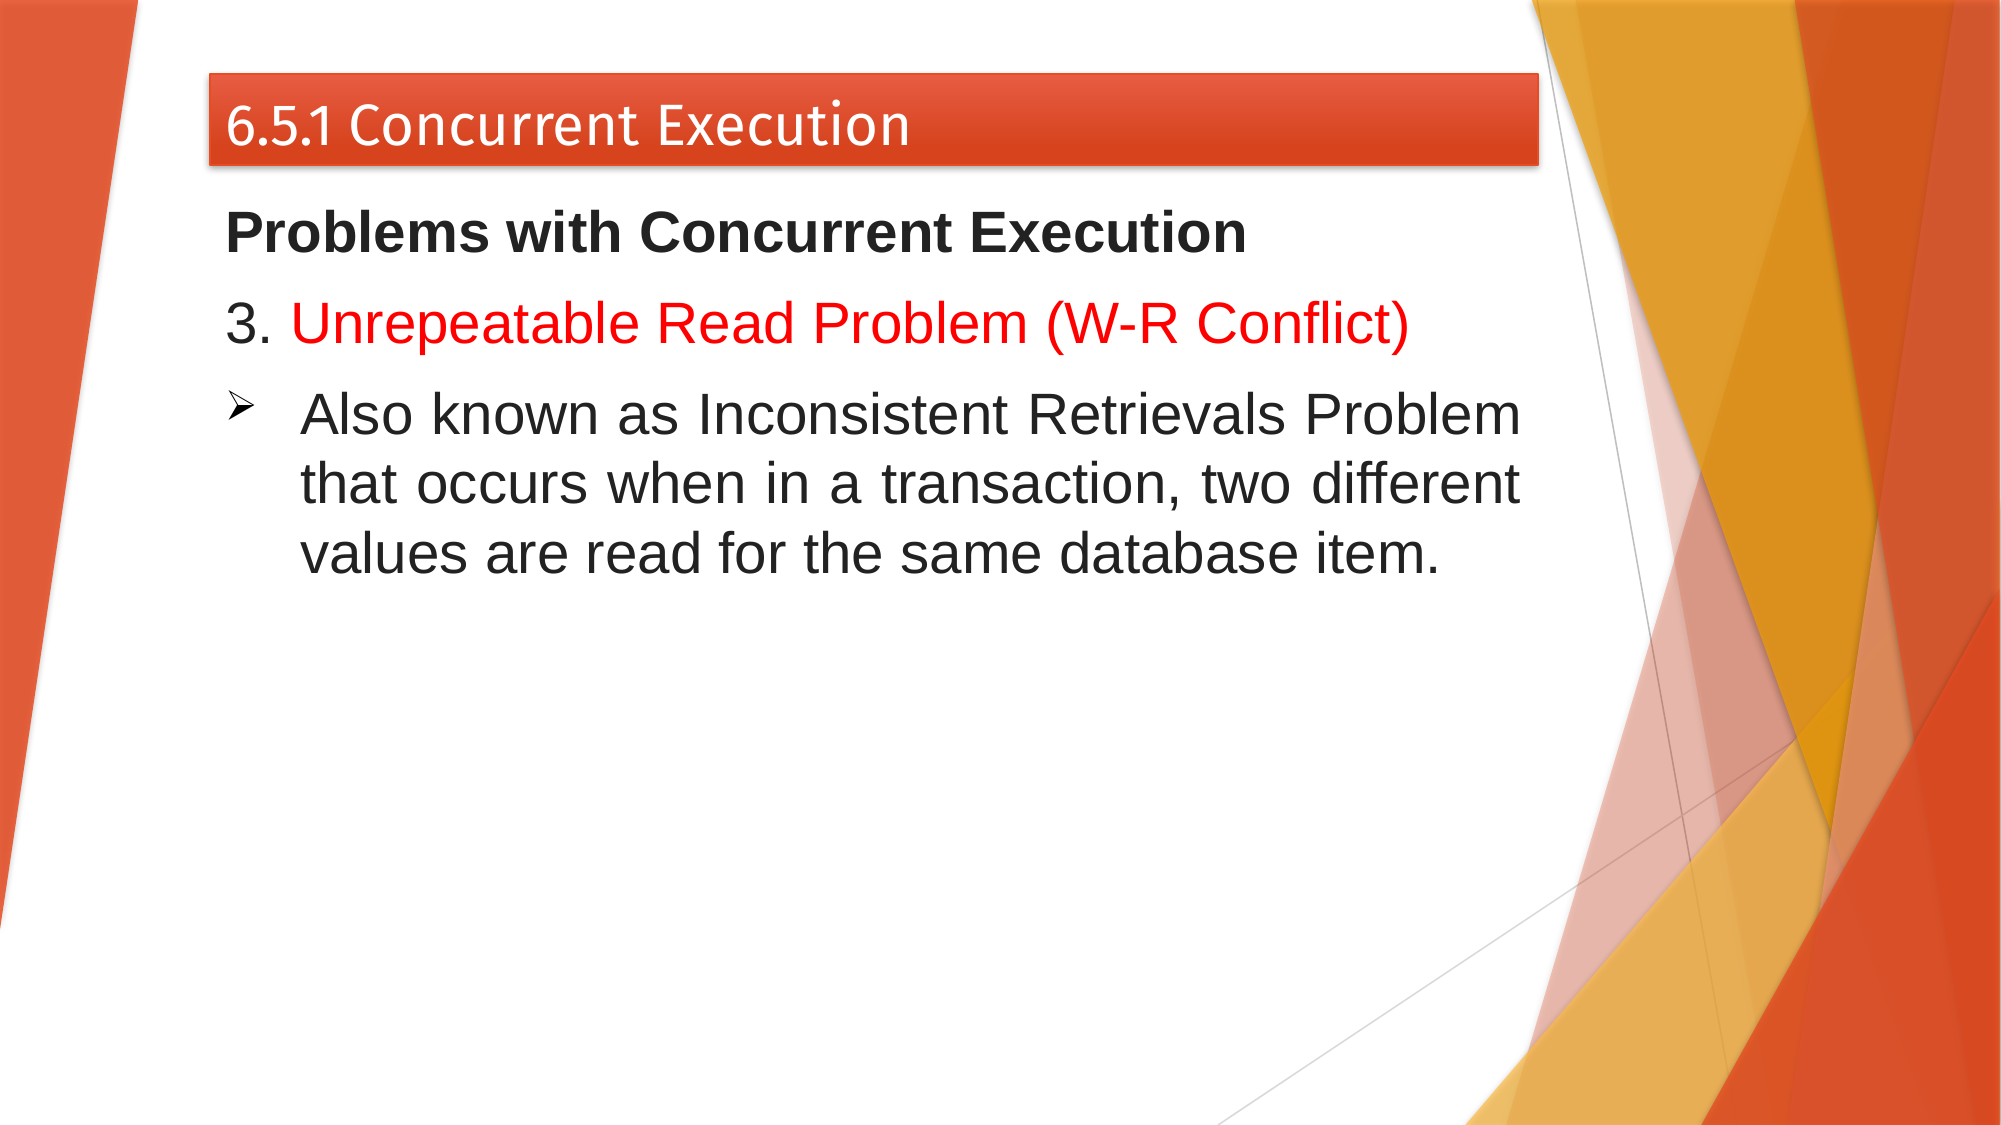

# 6.5.1 Concurrent Execution
Problems with Concurrent Execution
3. Unrepeatable Read Problem (W-R Conflict)
Also known as Inconsistent Retrievals Problem that occurs when in a transaction, two different values are read for the same database item.